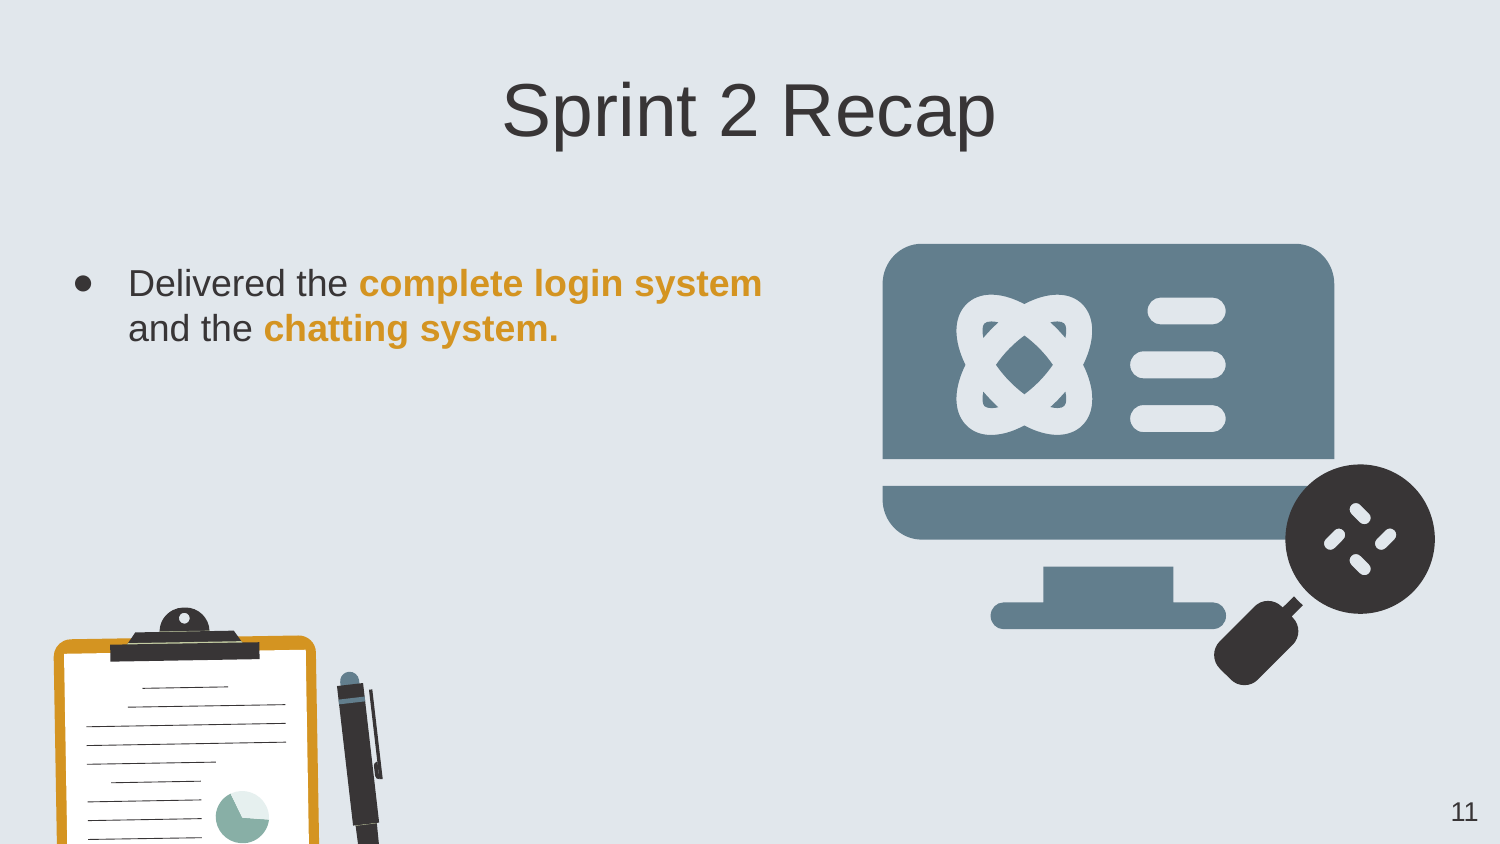

# Sprint 2 Recap
Delivered the complete login system and the chatting system.

11